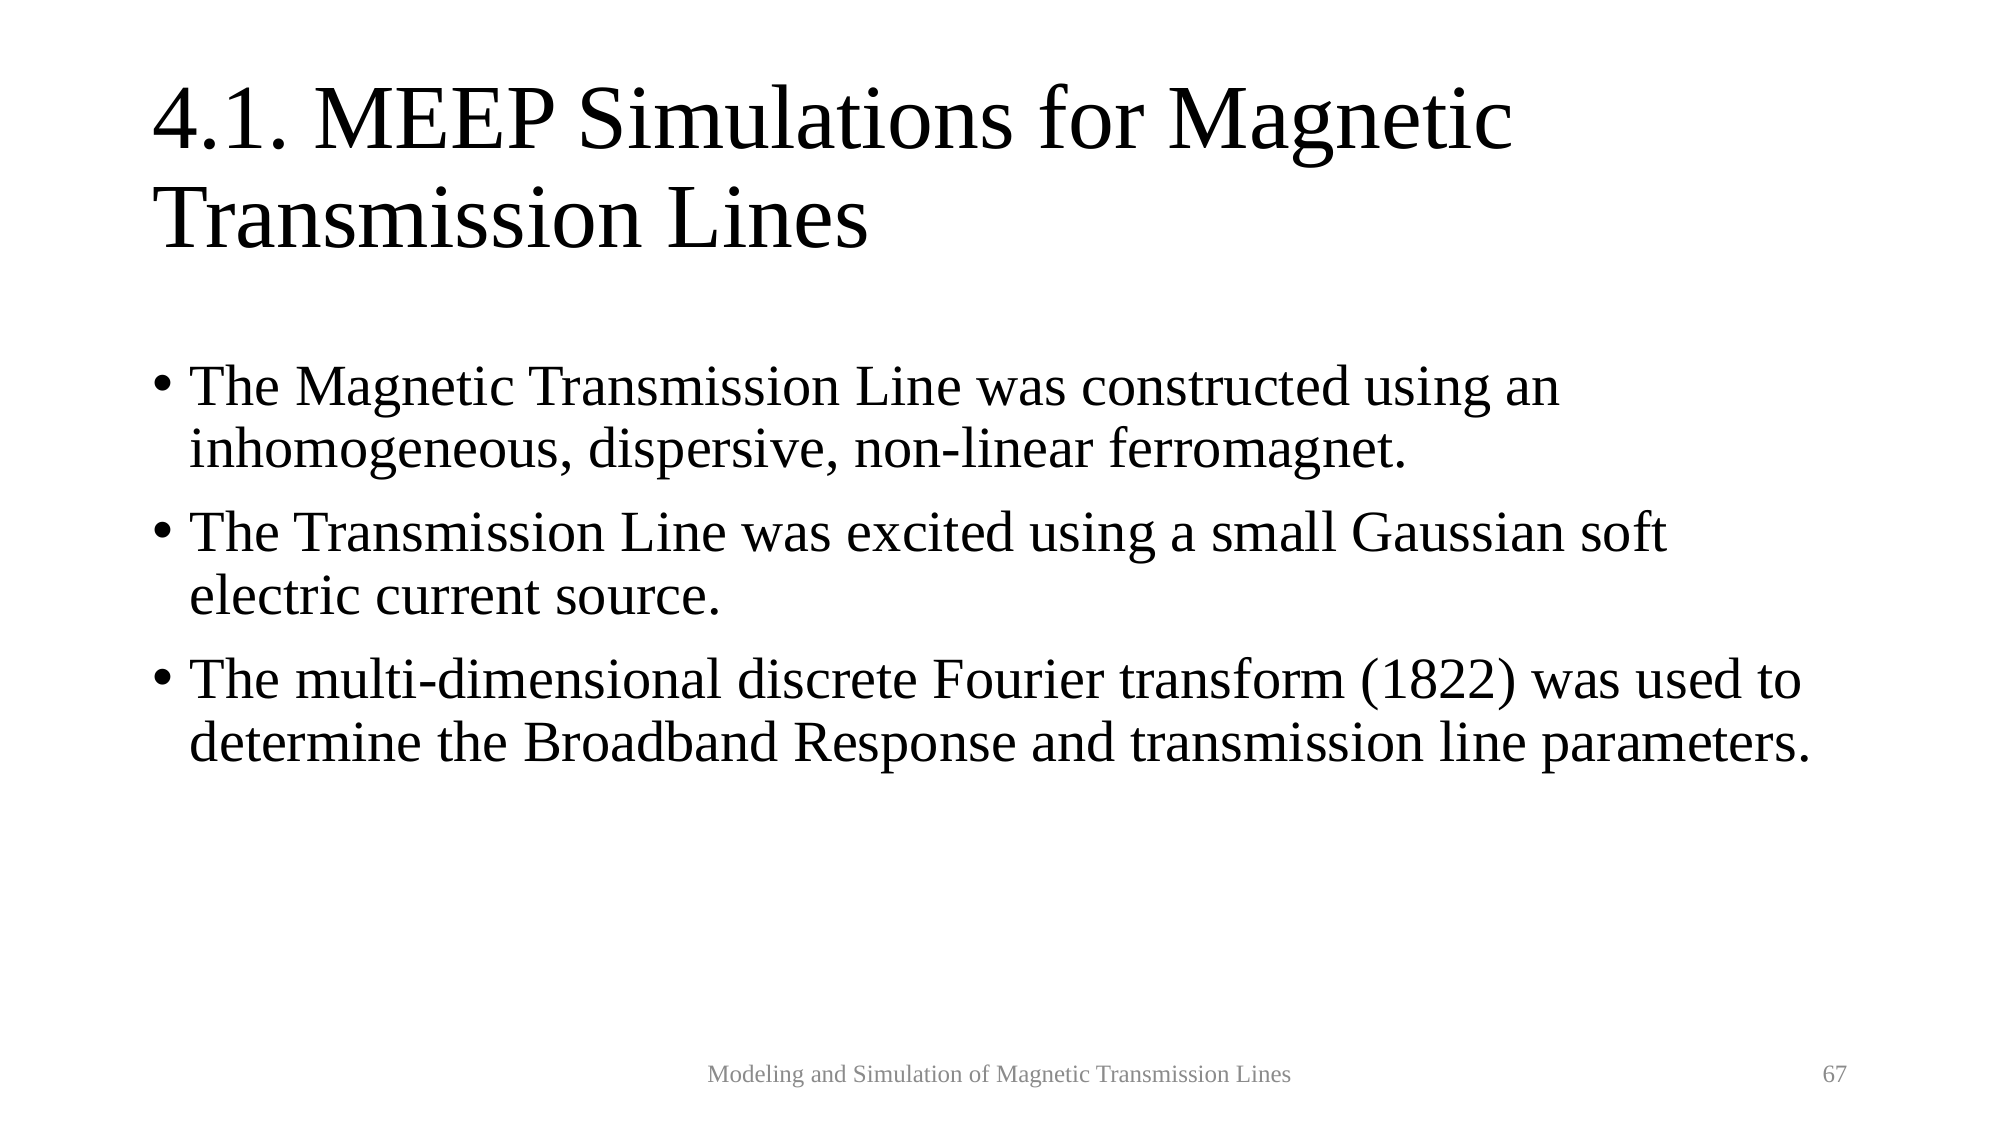

# 4.1. MEEP Simulations for Magnetic Transmission Lines
The Magnetic Transmission Line was constructed using an inhomogeneous, dispersive, non-linear ferromagnet.
The Transmission Line was excited using a small Gaussian soft electric current source.
The multi-dimensional discrete Fourier transform (1822) was used to determine the Broadband Response and transmission line parameters.
Modeling and Simulation of Magnetic Transmission Lines
67